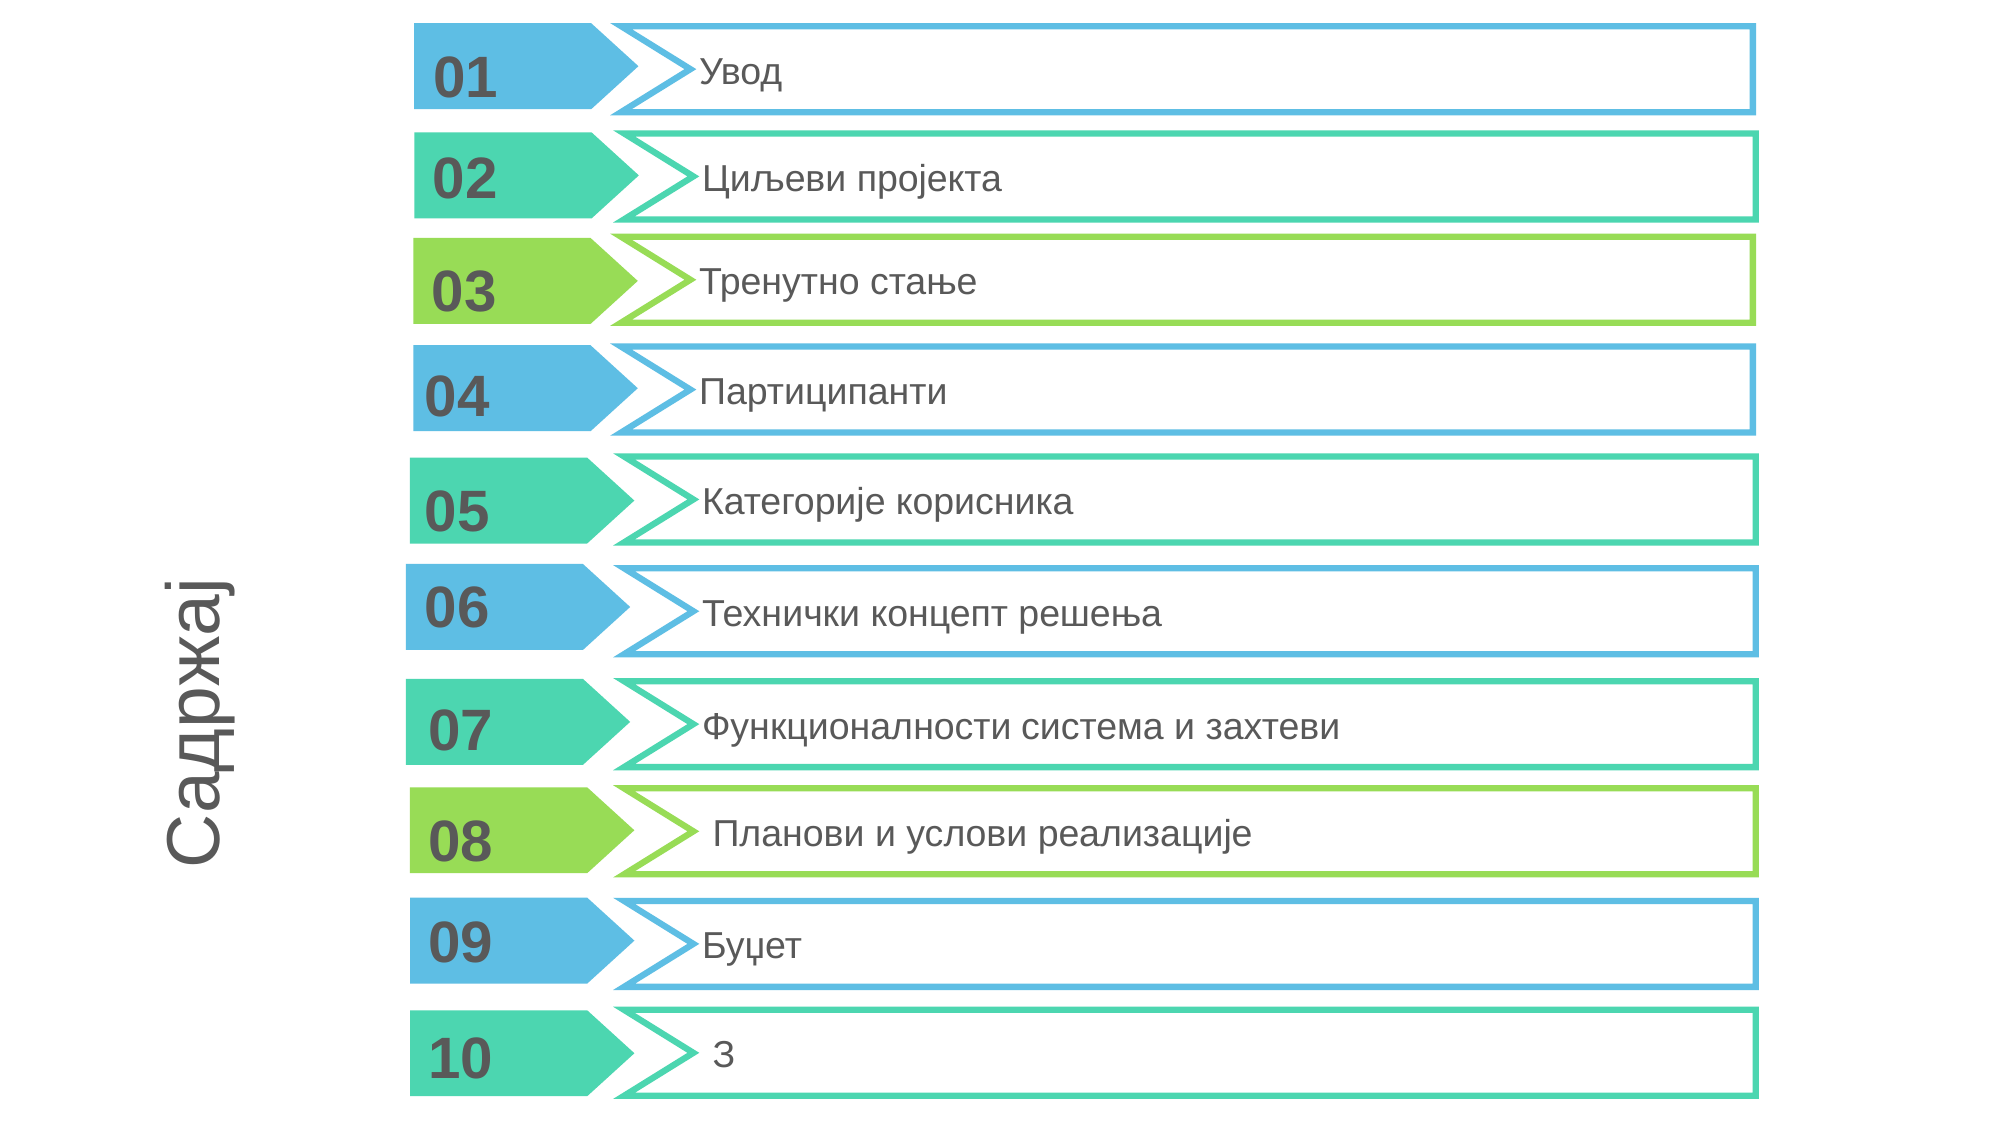

Увод
01

      Циљеви пројекта
02
01
Садржај
02
      Тренутнo стање

03

      Партиципанти
04
      Категорије корисника

05

      Технички концепт решења
06

      Функционалности система и захтеви
07

       Планови и услови реализације
08

      Буџет
09
       З

10